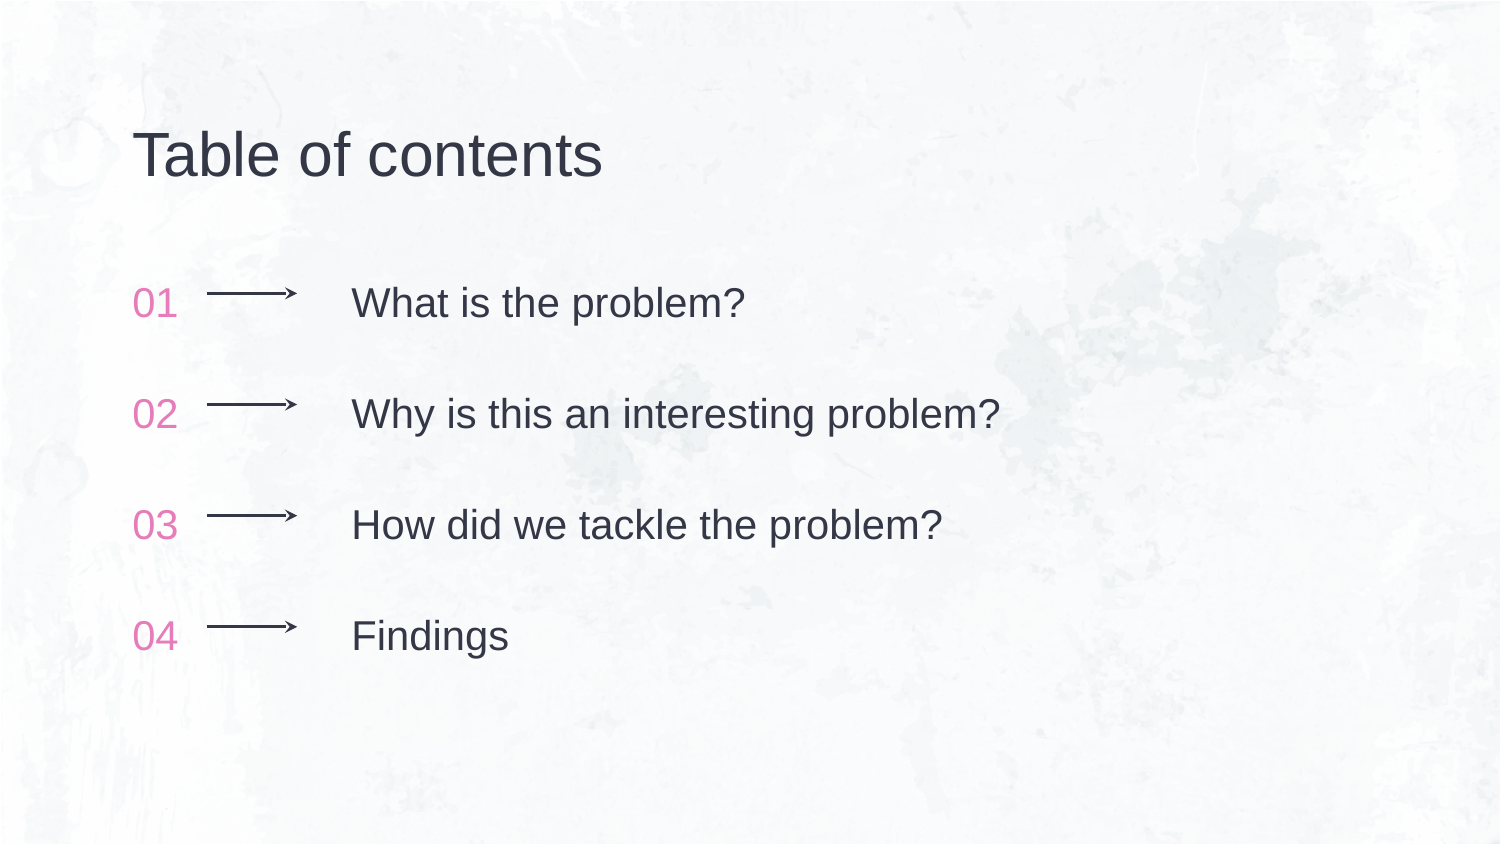

Table of contents
# 01
What is the problem?
02
Why is this an interesting problem?
03
How did we tackle the problem?
04
Findings